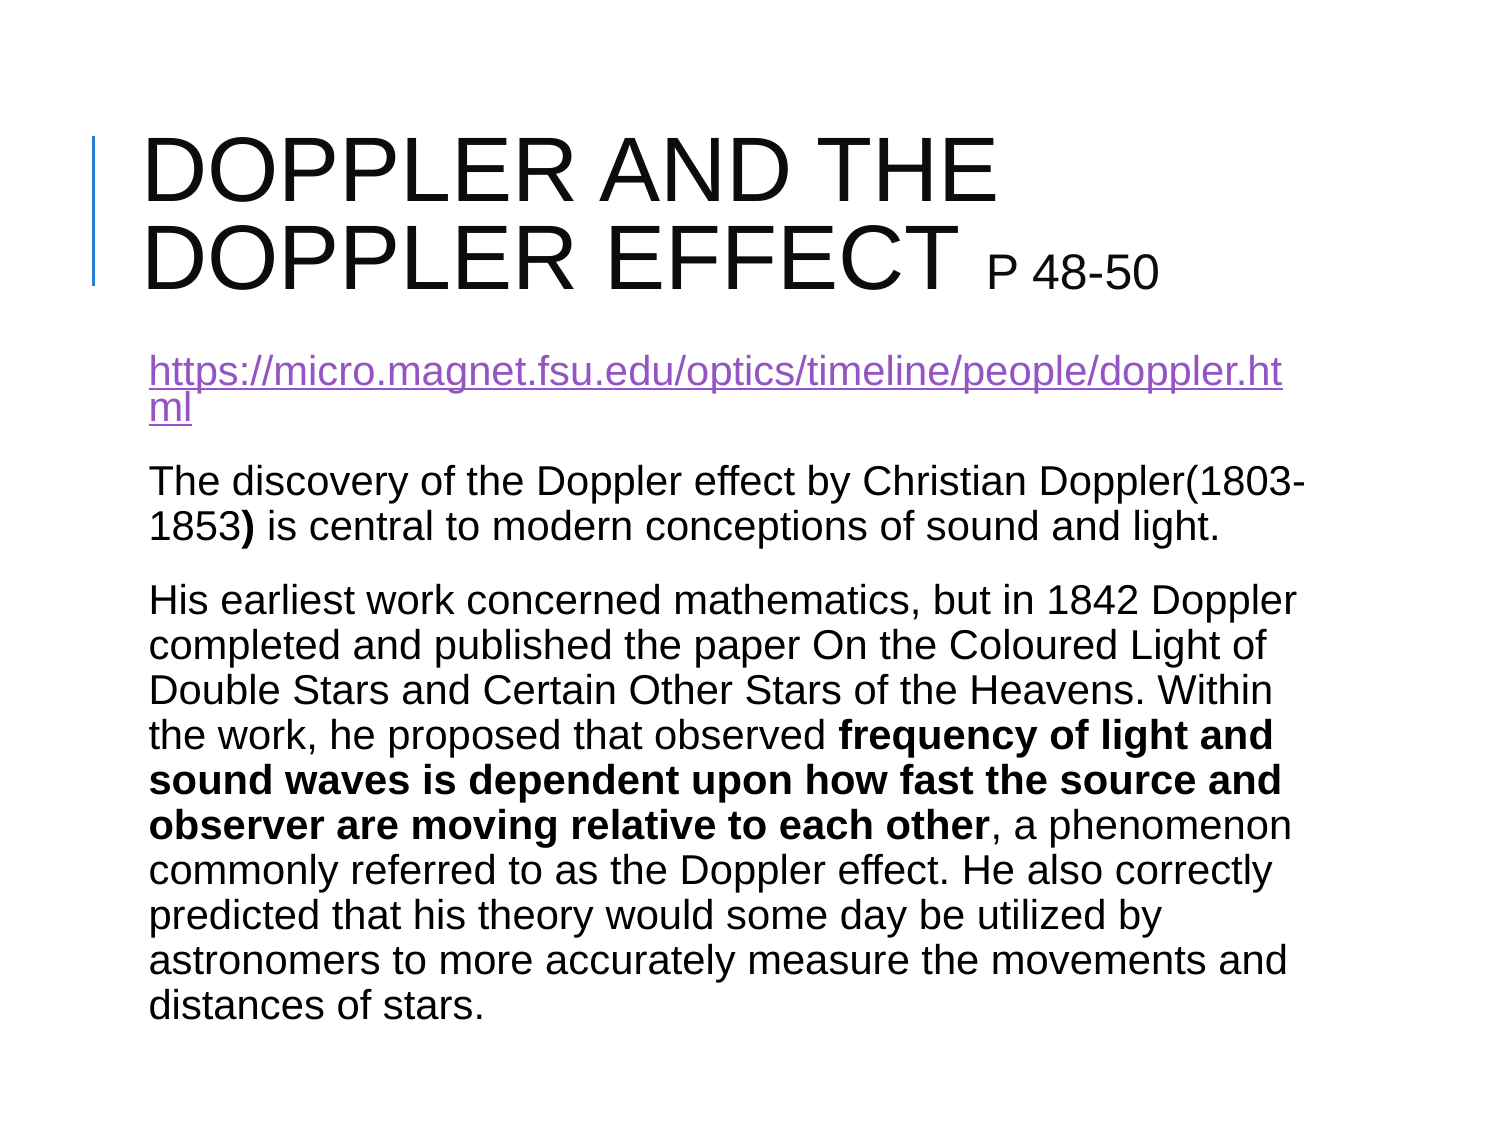

# DOPPLER AND THE DOPPLER EFFECT P 48-50
https://micro.magnet.fsu.edu/optics/timeline/people/doppler.html
The discovery of the Doppler effect by Christian Doppler(1803-1853) is central to modern conceptions of sound and light.
His earliest work concerned mathematics, but in 1842 Doppler completed and published the paper On the Coloured Light of Double Stars and Certain Other Stars of the Heavens. Within the work, he proposed that observed frequency of light and sound waves is dependent upon how fast the source and observer are moving relative to each other, a phenomenon commonly referred to as the Doppler effect. He also correctly predicted that his theory would some day be utilized by astronomers to more accurately measure the movements and distances of stars.